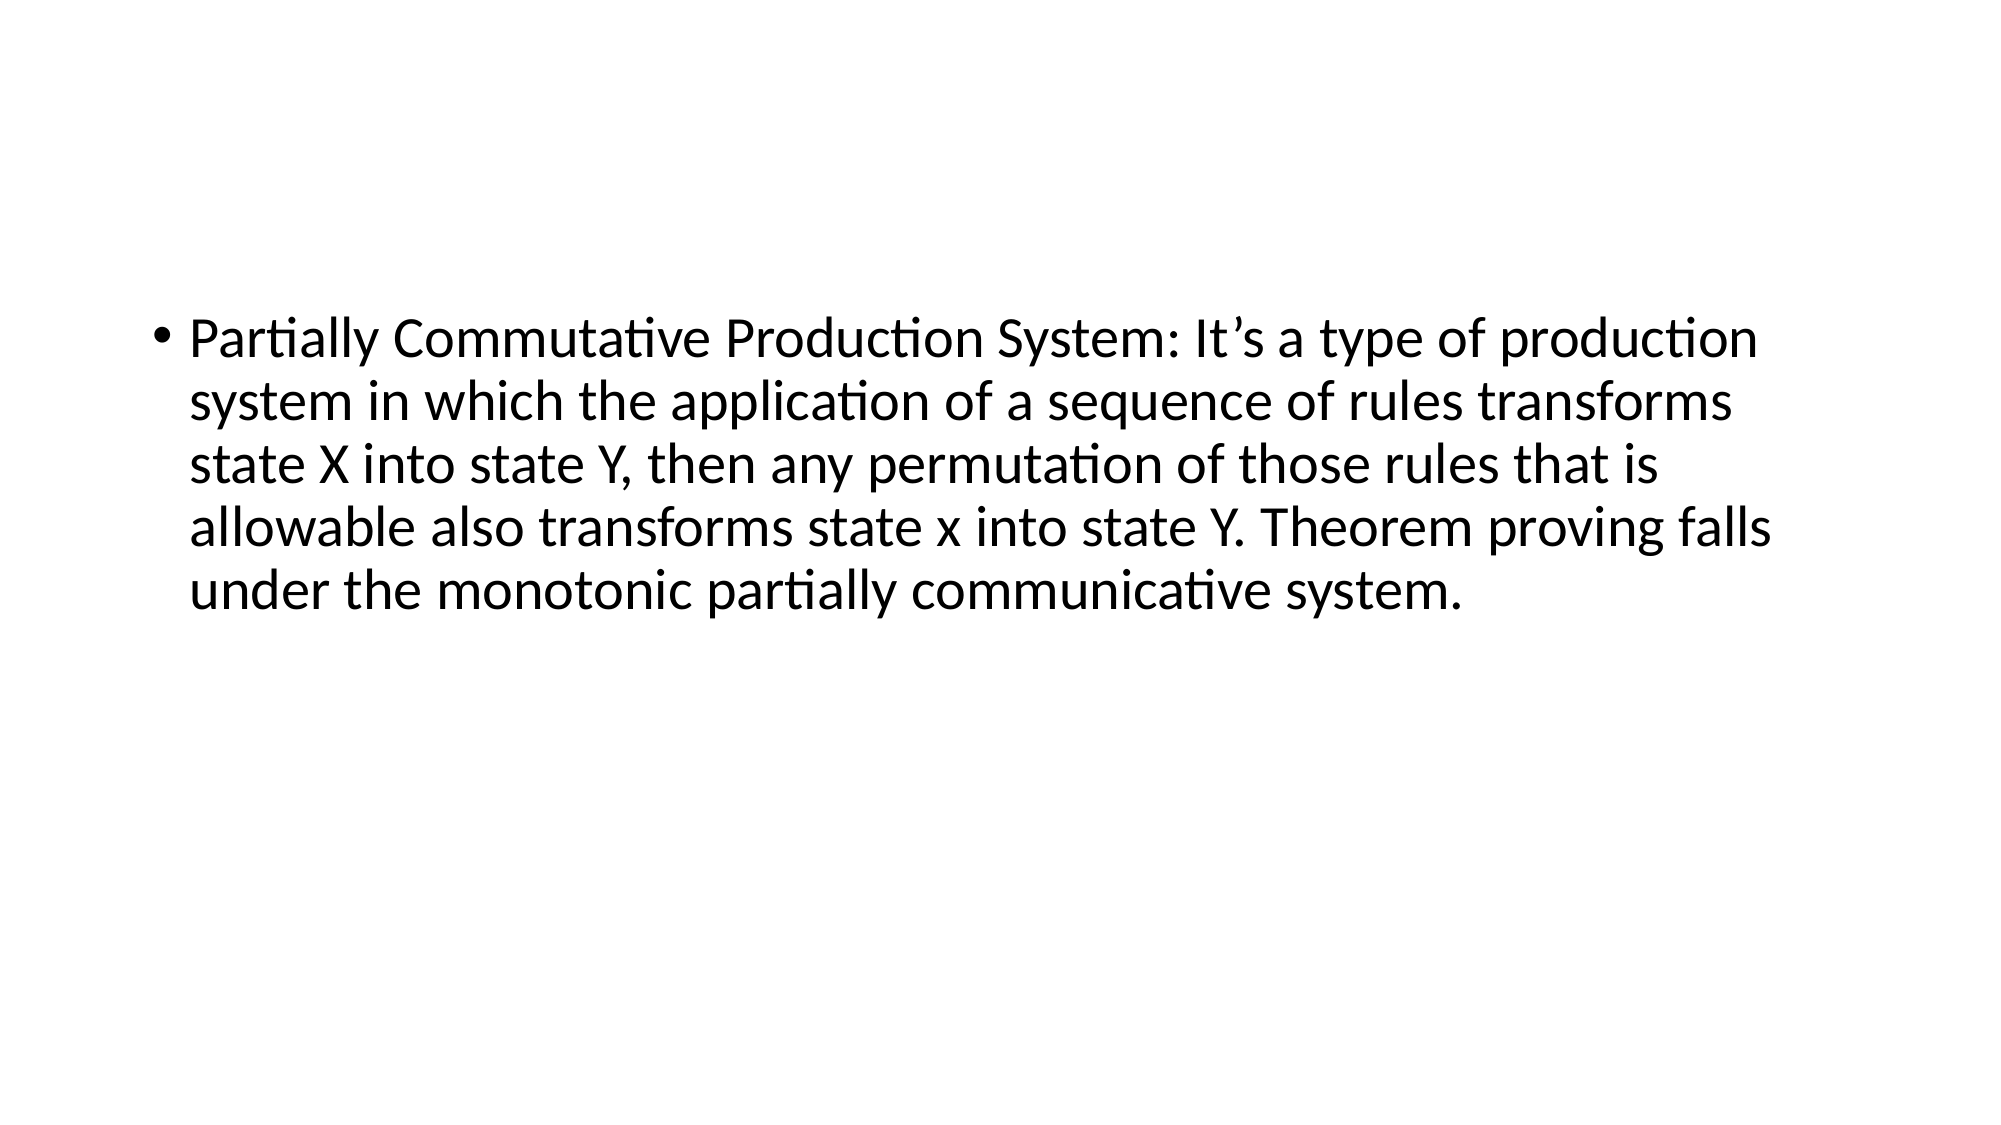

#
Partially Commutative Production System: It’s a type of production system in which the application of a sequence of rules transforms state X into state Y, then any permutation of those rules that is allowable also transforms state x into state Y. Theorem proving falls under the monotonic partially communicative system.